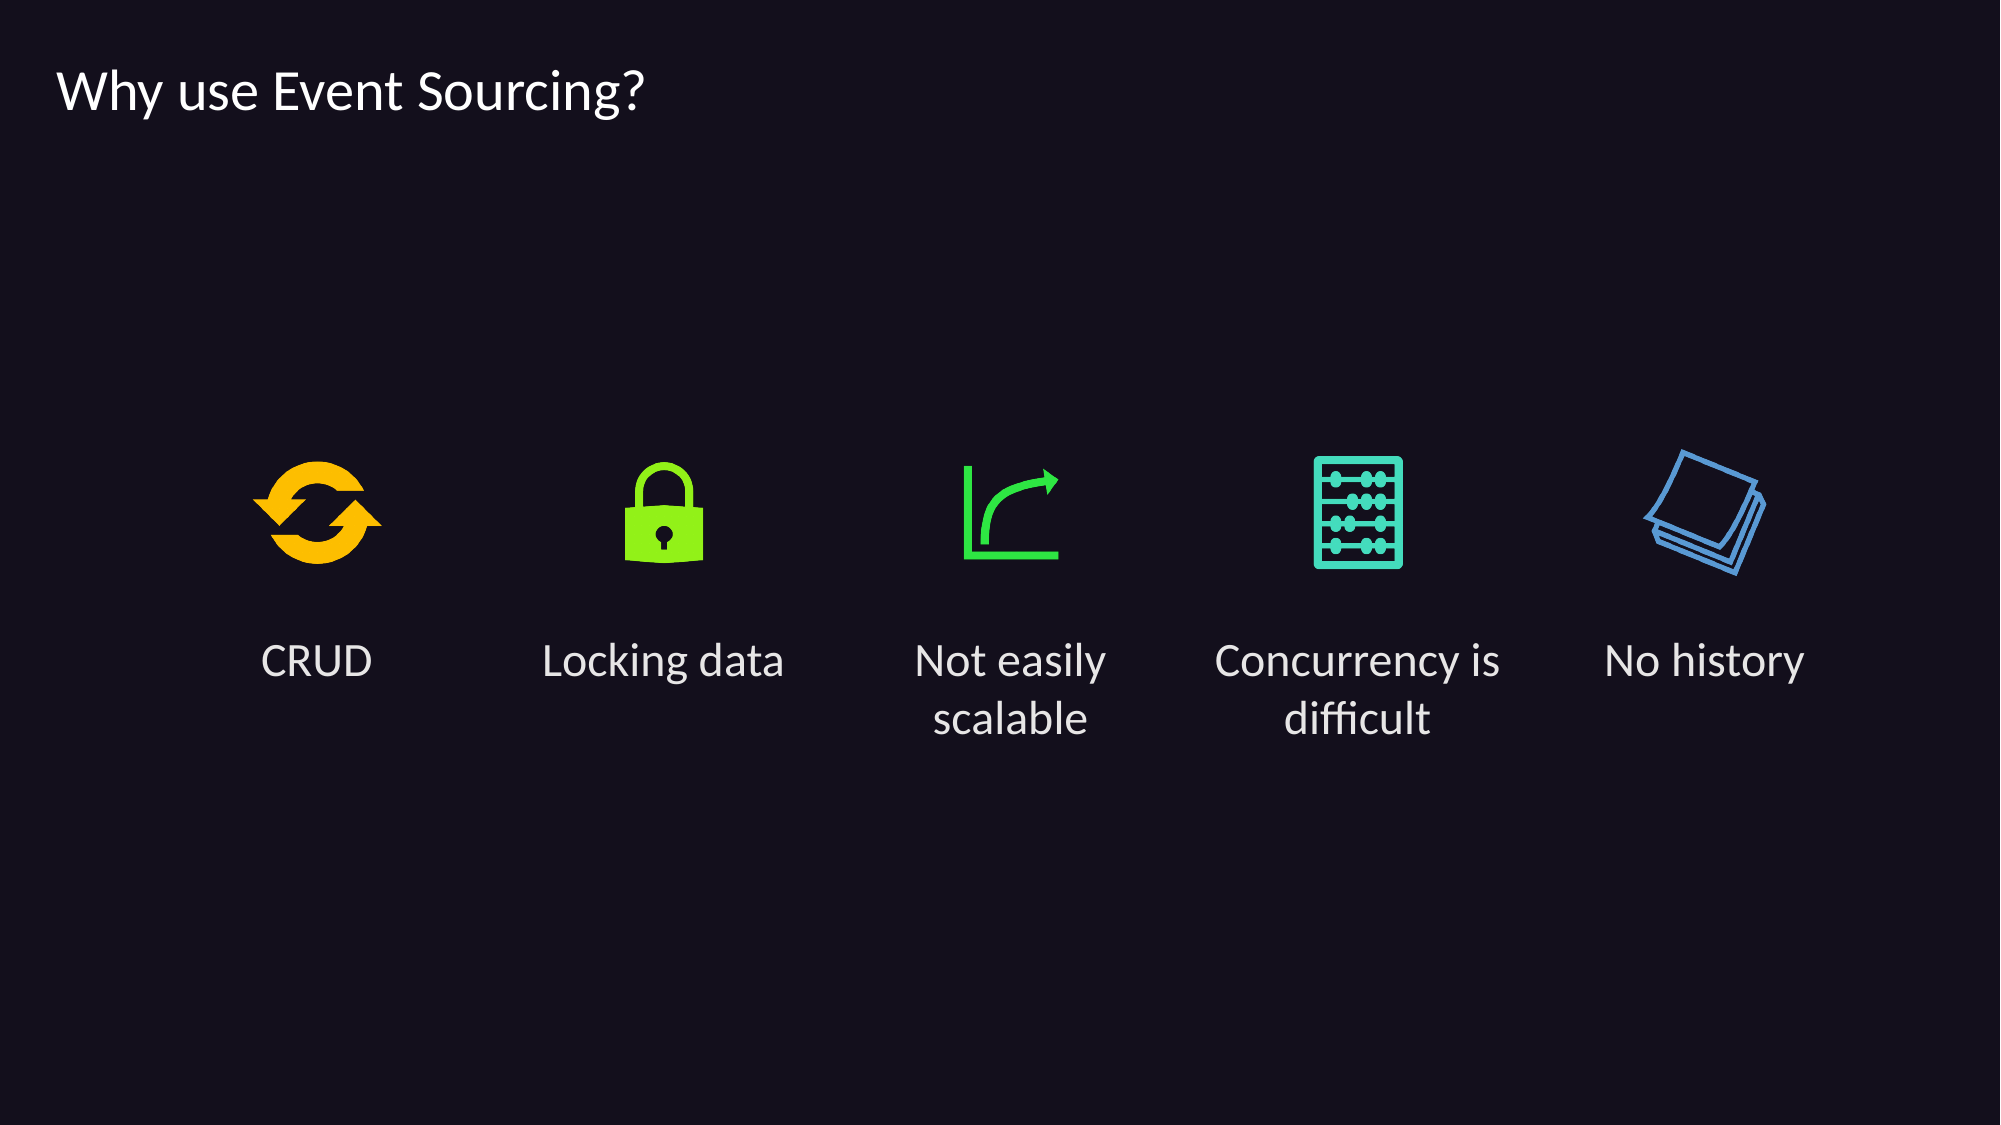

# Why use Event Sourcing?
CRUD
Locking data
Not easily scalable
Concurrency is difficult
No history